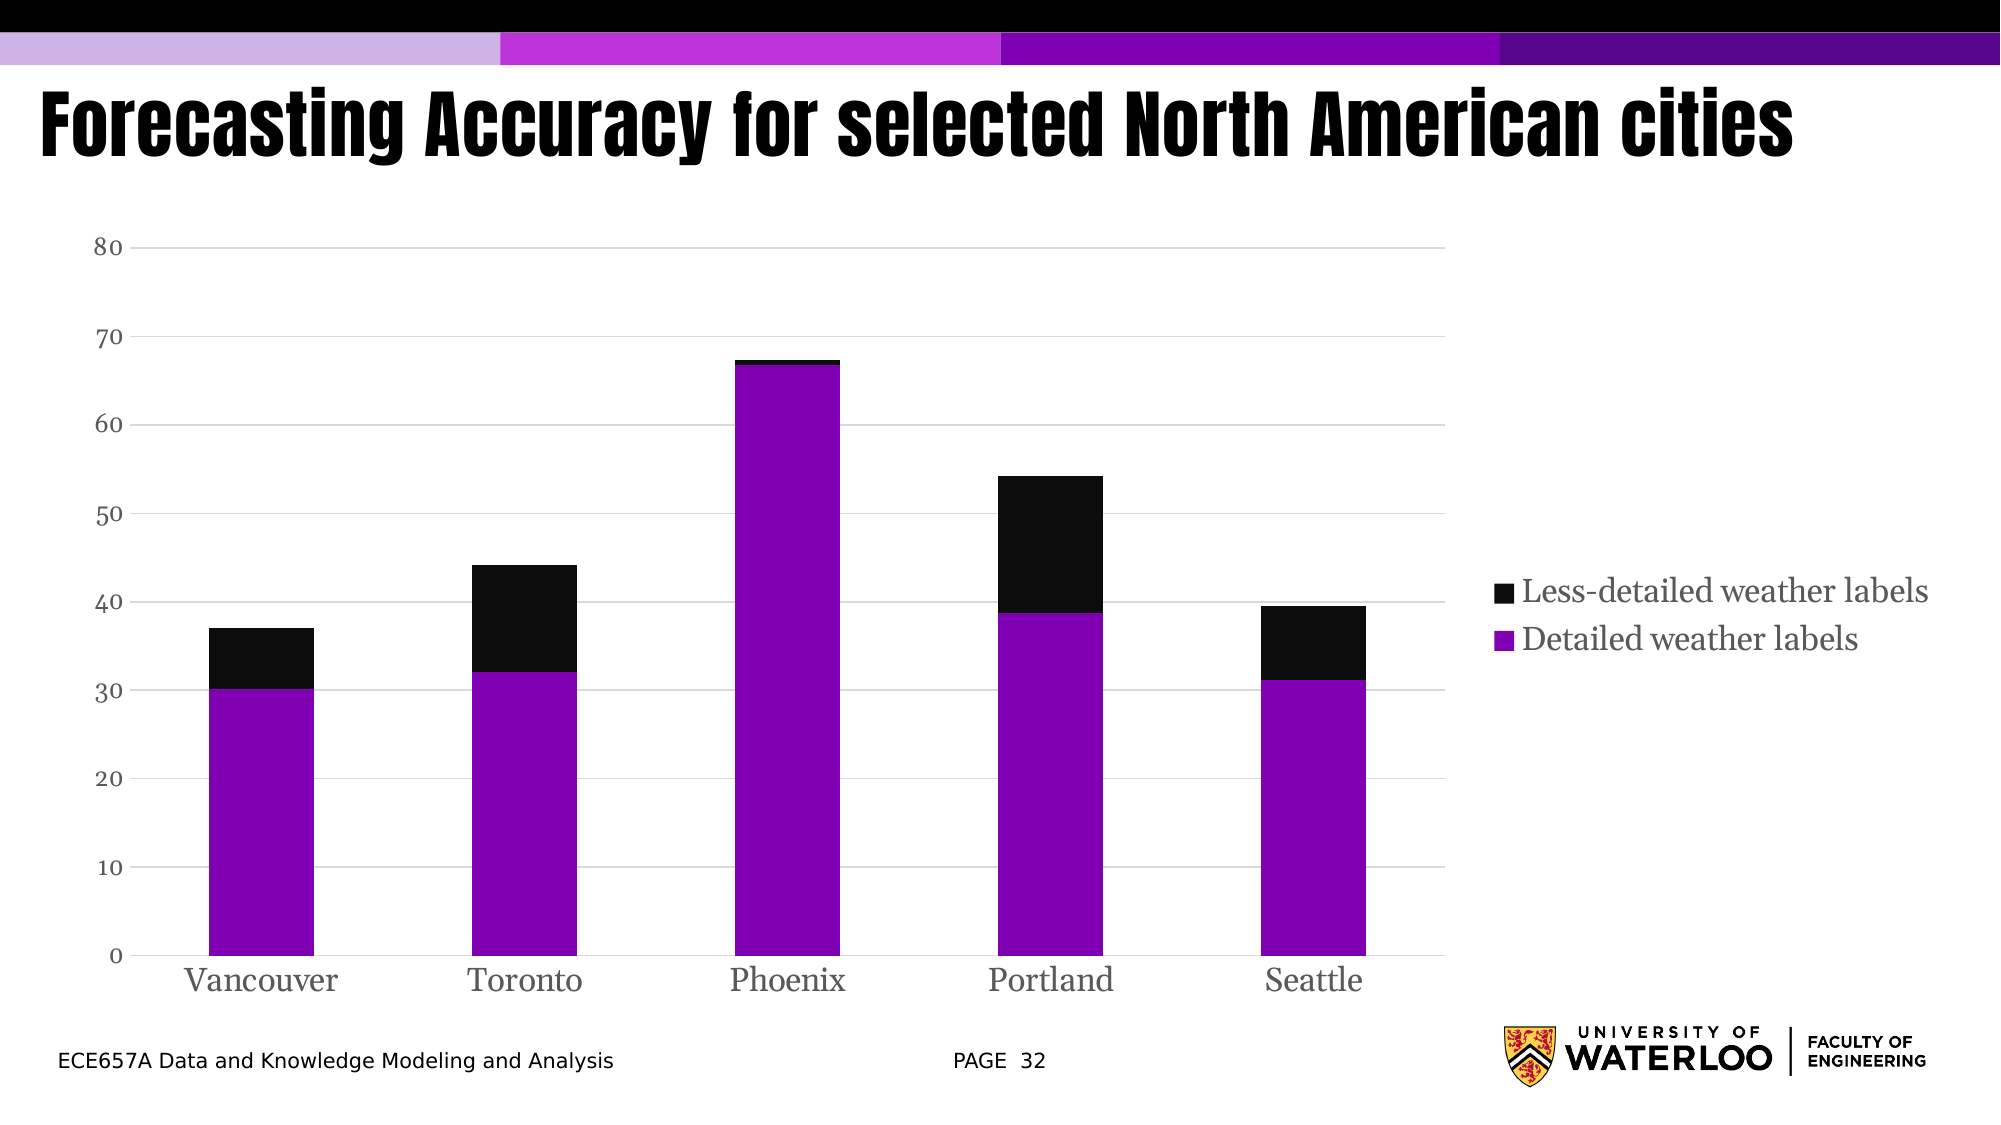

# Forecasting Accuracy for selected North American cities

### Chart

| Category | Detailed weather labels | Less-detailed weather labels |
|---|---|---|
| Vancouver | 30.17 | 6.899999999999999 |
| Toronto | 32.06 | 12.14 |
| Phoenix | 66.77 | 0.5600000000000023 |
| Portland | 38.72 | 15.450000000000003 |
| Seattle | 31.14 | 8.399999999999999 |
ECE657A Data and Knowledge Modeling and Analysis
PAGE  32